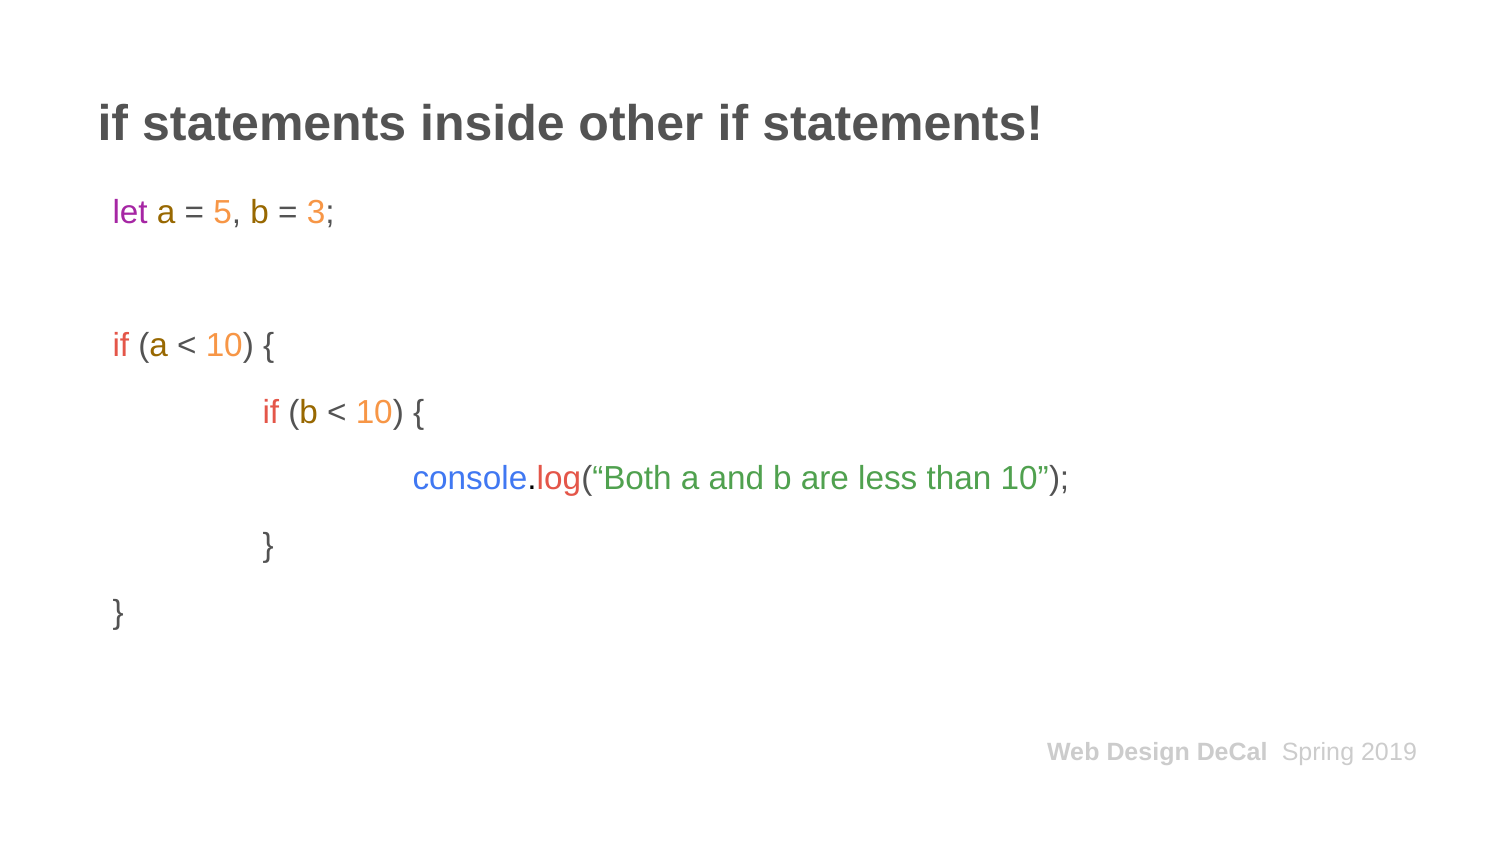

# if statements inside other if statements!
let a = 5, b = 3;

if (a < 10) {
	if (b < 10) {
		console.log(“Both a and b are less than 10”);
	}
}